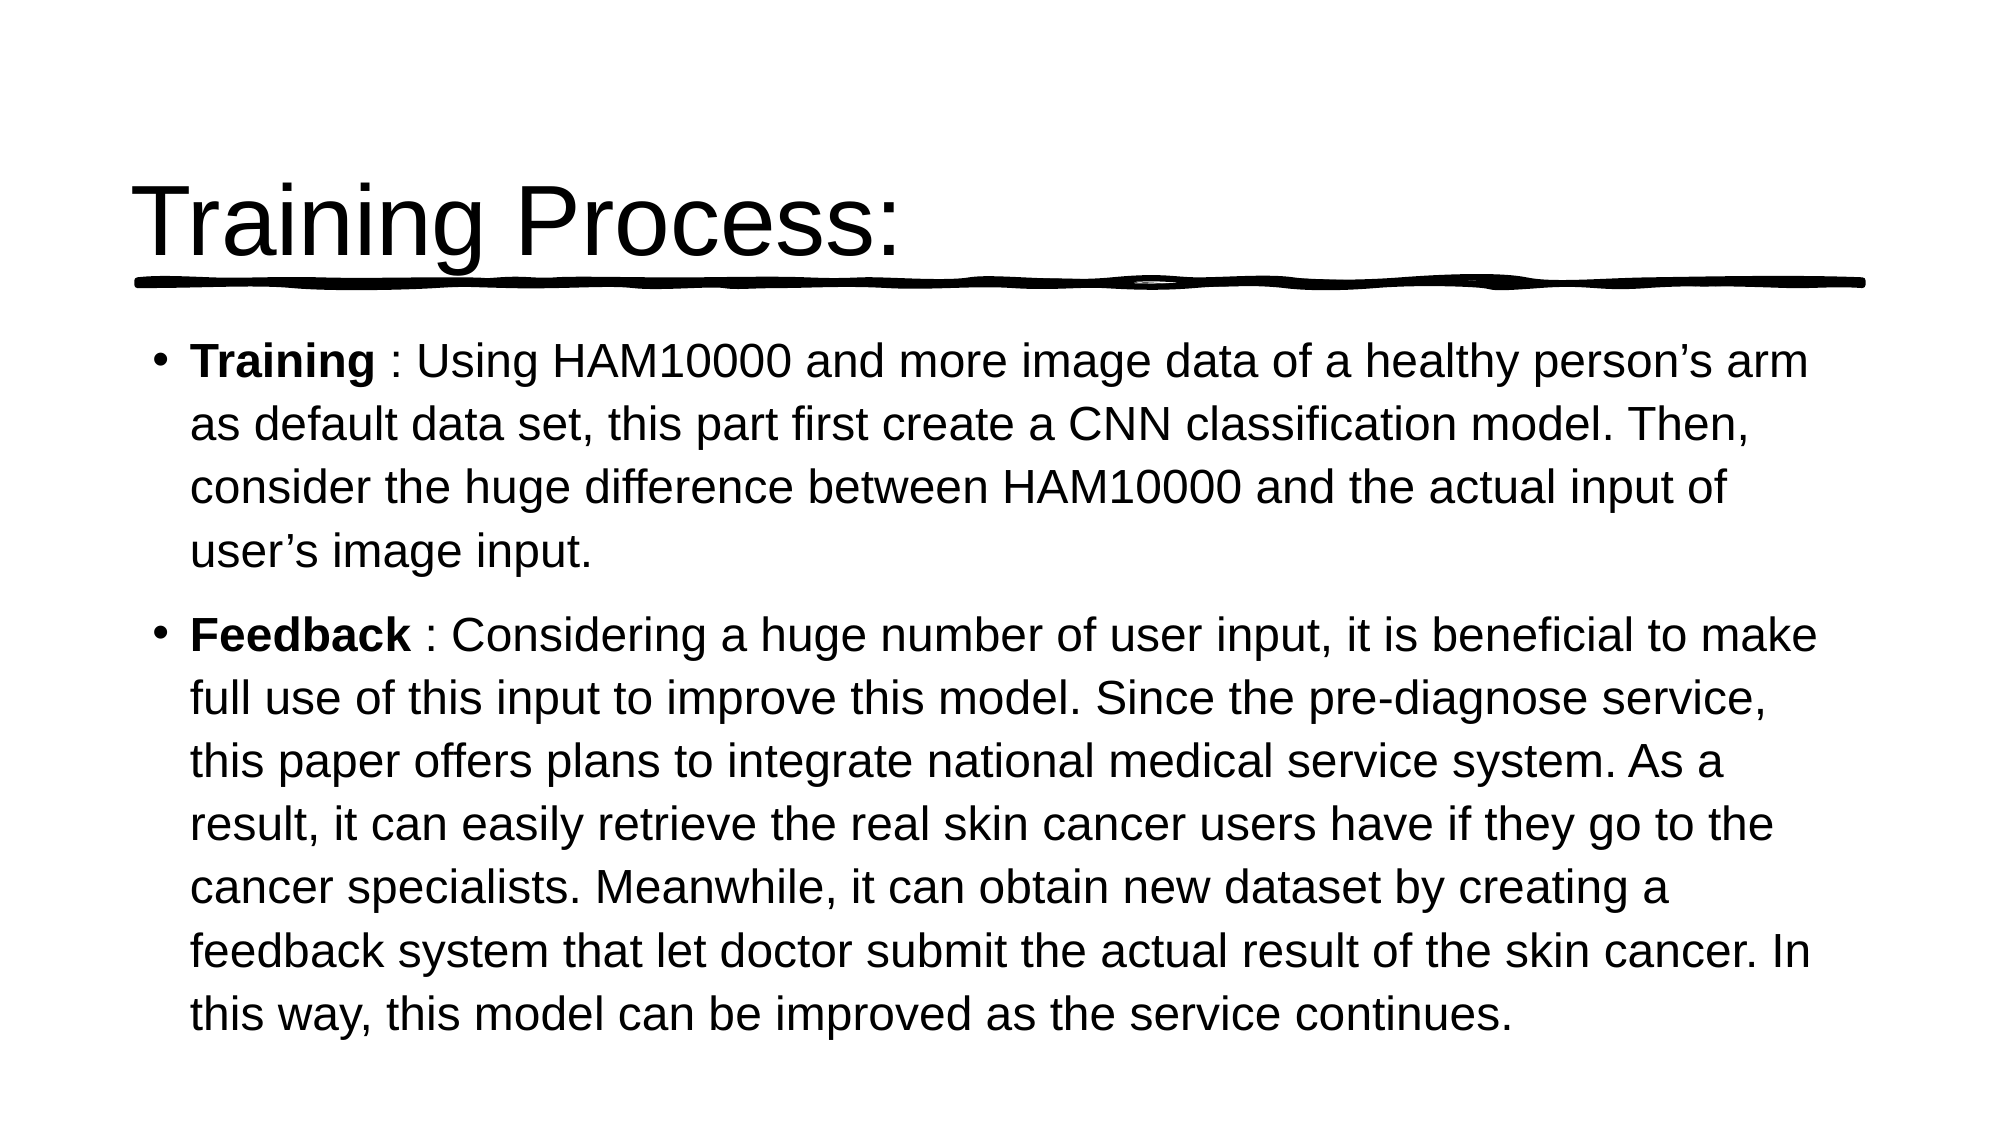

# Training Process:
Training : Using HAM10000 and more image data of a healthy person’s arm as default data set, this part first create a CNN classification model. Then, consider the huge difference between HAM10000 and the actual input of user’s image input.
Feedback : Considering a huge number of user input, it is beneficial to make full use of this input to improve this model. Since the pre-diagnose service, this paper offers plans to integrate national medical service system. As a result, it can easily retrieve the real skin cancer users have if they go to the cancer specialists. Meanwhile, it can obtain new dataset by creating a feedback system that let doctor submit the actual result of the skin cancer. In this way, this model can be improved as the service continues.